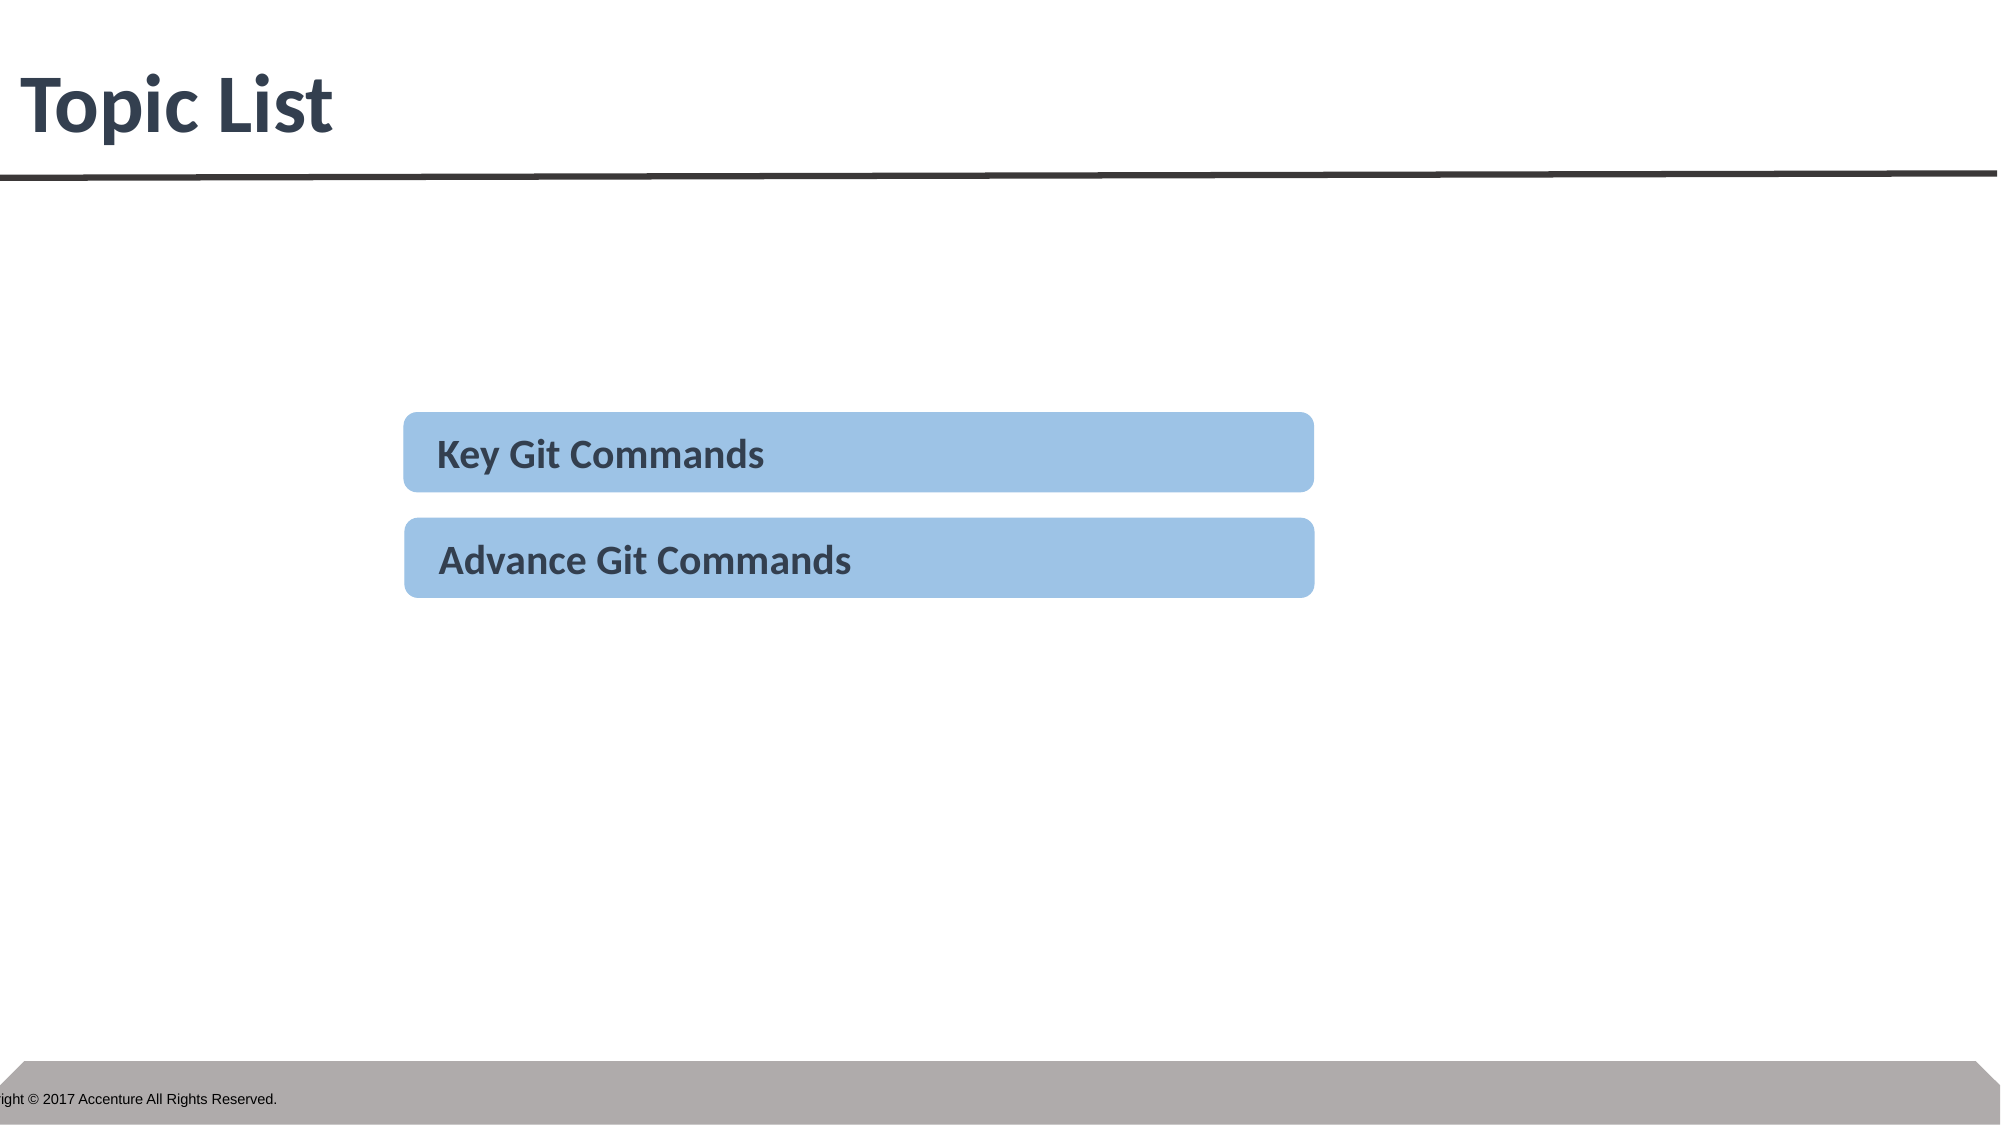

# Topic List
Key Git Commands
Advance Git Commands